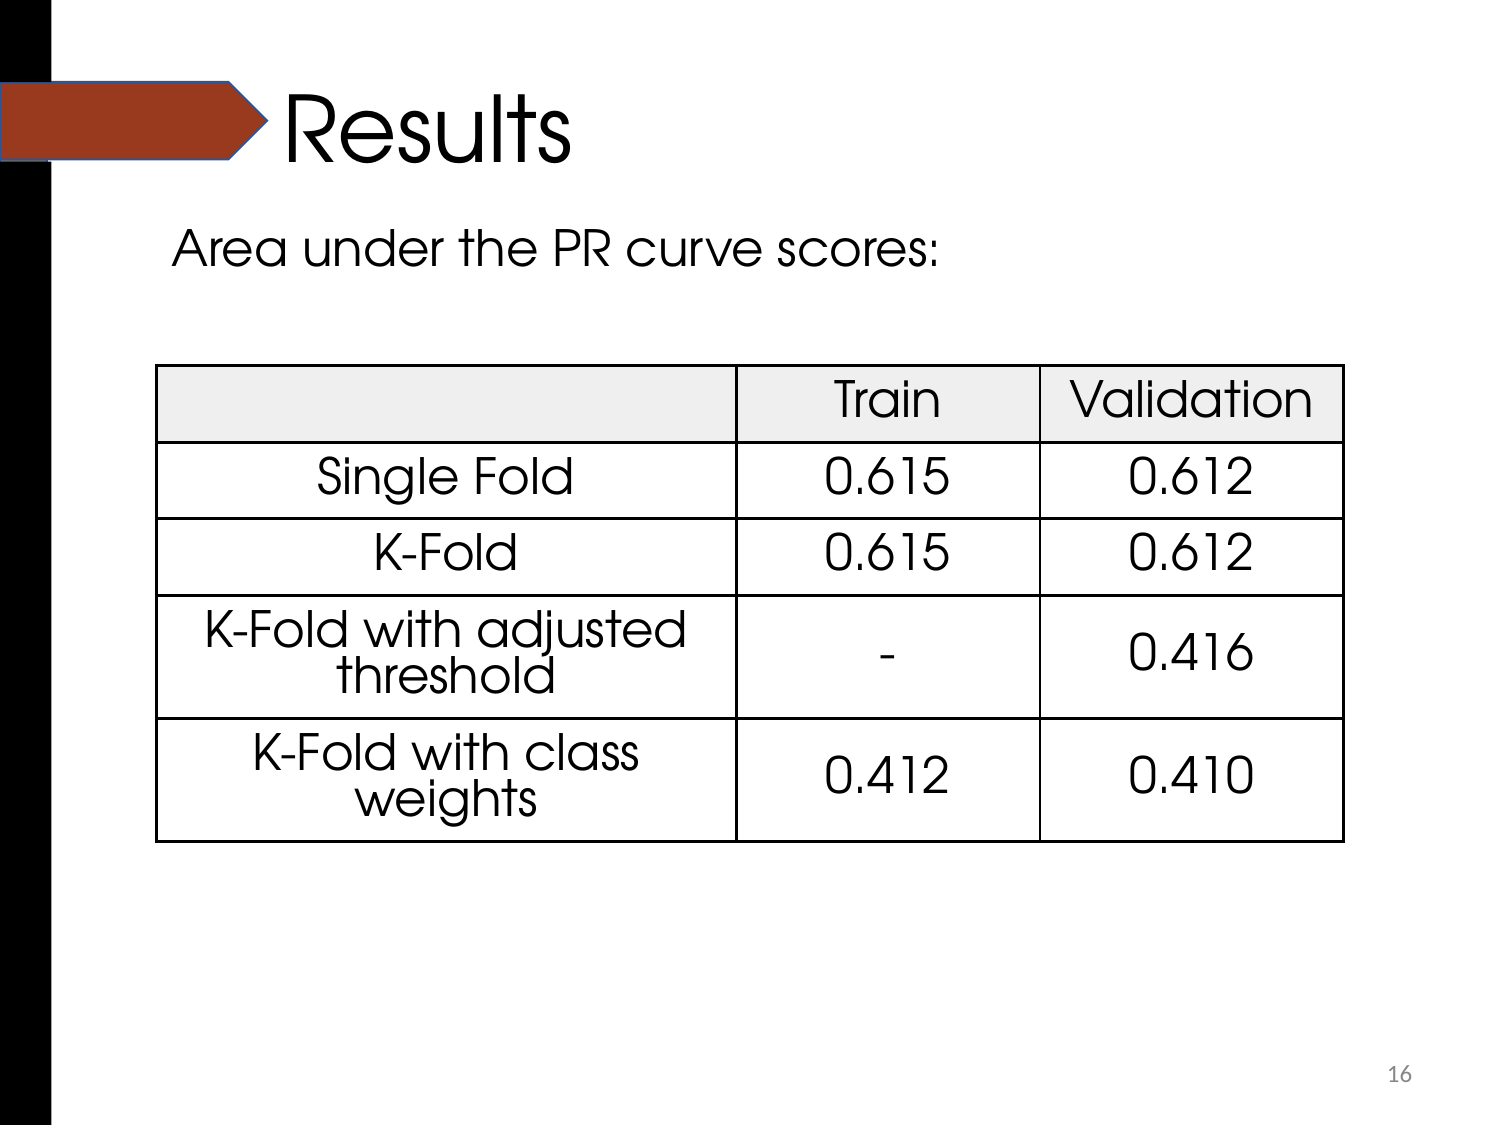

# Results
Area under the PR curve scores:
|  | Train | Validation |
| --- | --- | --- |
| Single Fold | 0.615 | 0.612 |
| K-Fold | 0.615 | 0.612 |
| K-Fold with adjusted threshold | - | 0.416 |
| K-Fold with class weights | 0.412 | 0.410 |
16